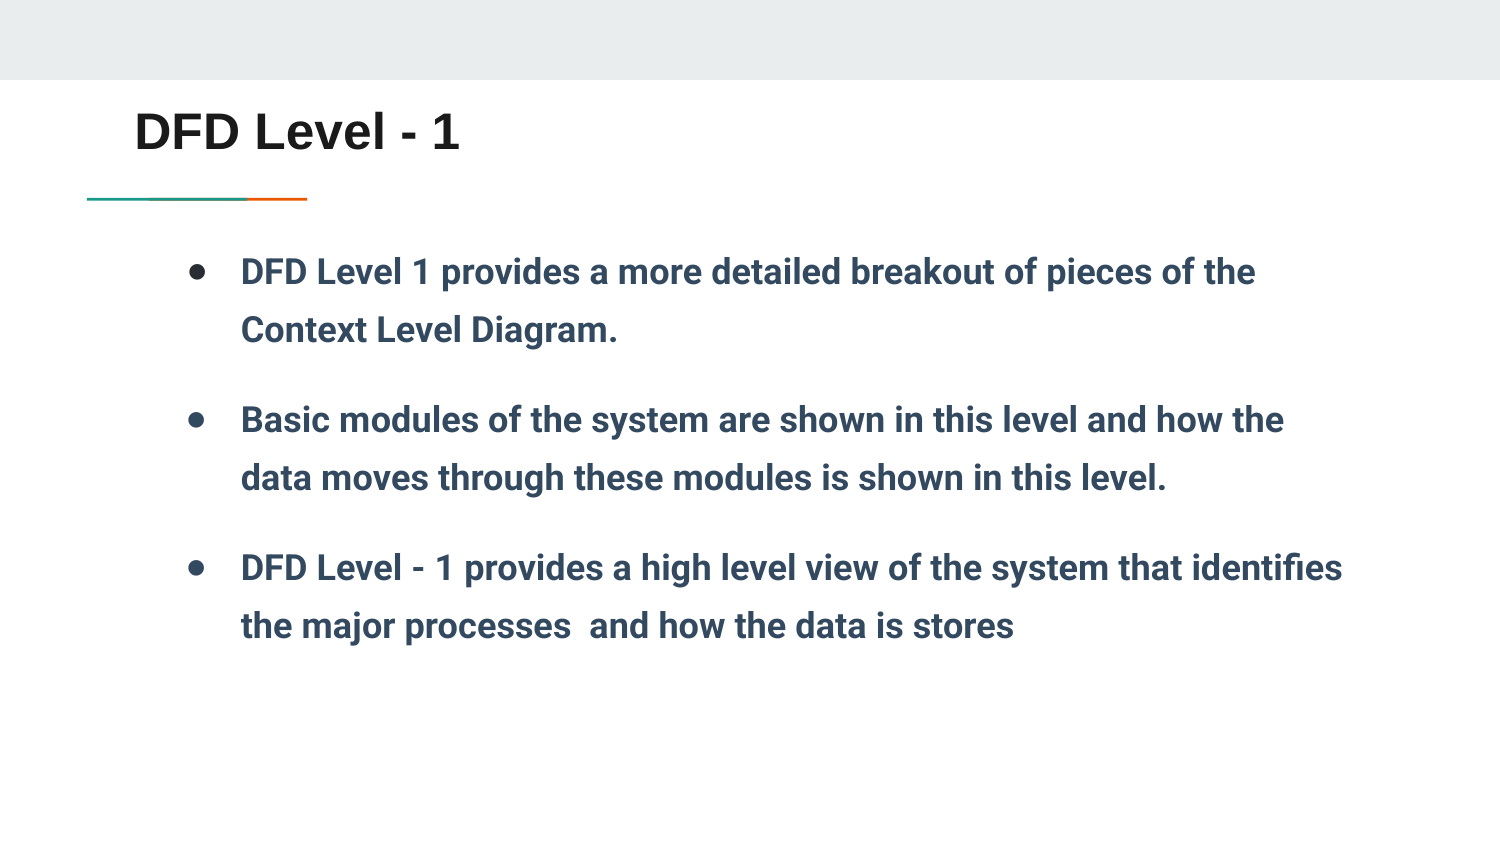

# DFD Level - 1
DFD Level 1 provides a more detailed breakout of pieces of the Context Level Diagram.
Basic modules of the system are shown in this level and how the data moves through these modules is shown in this level.
DFD Level - 1 provides a high level view of the system that identifies the major processes  and how the data is stores